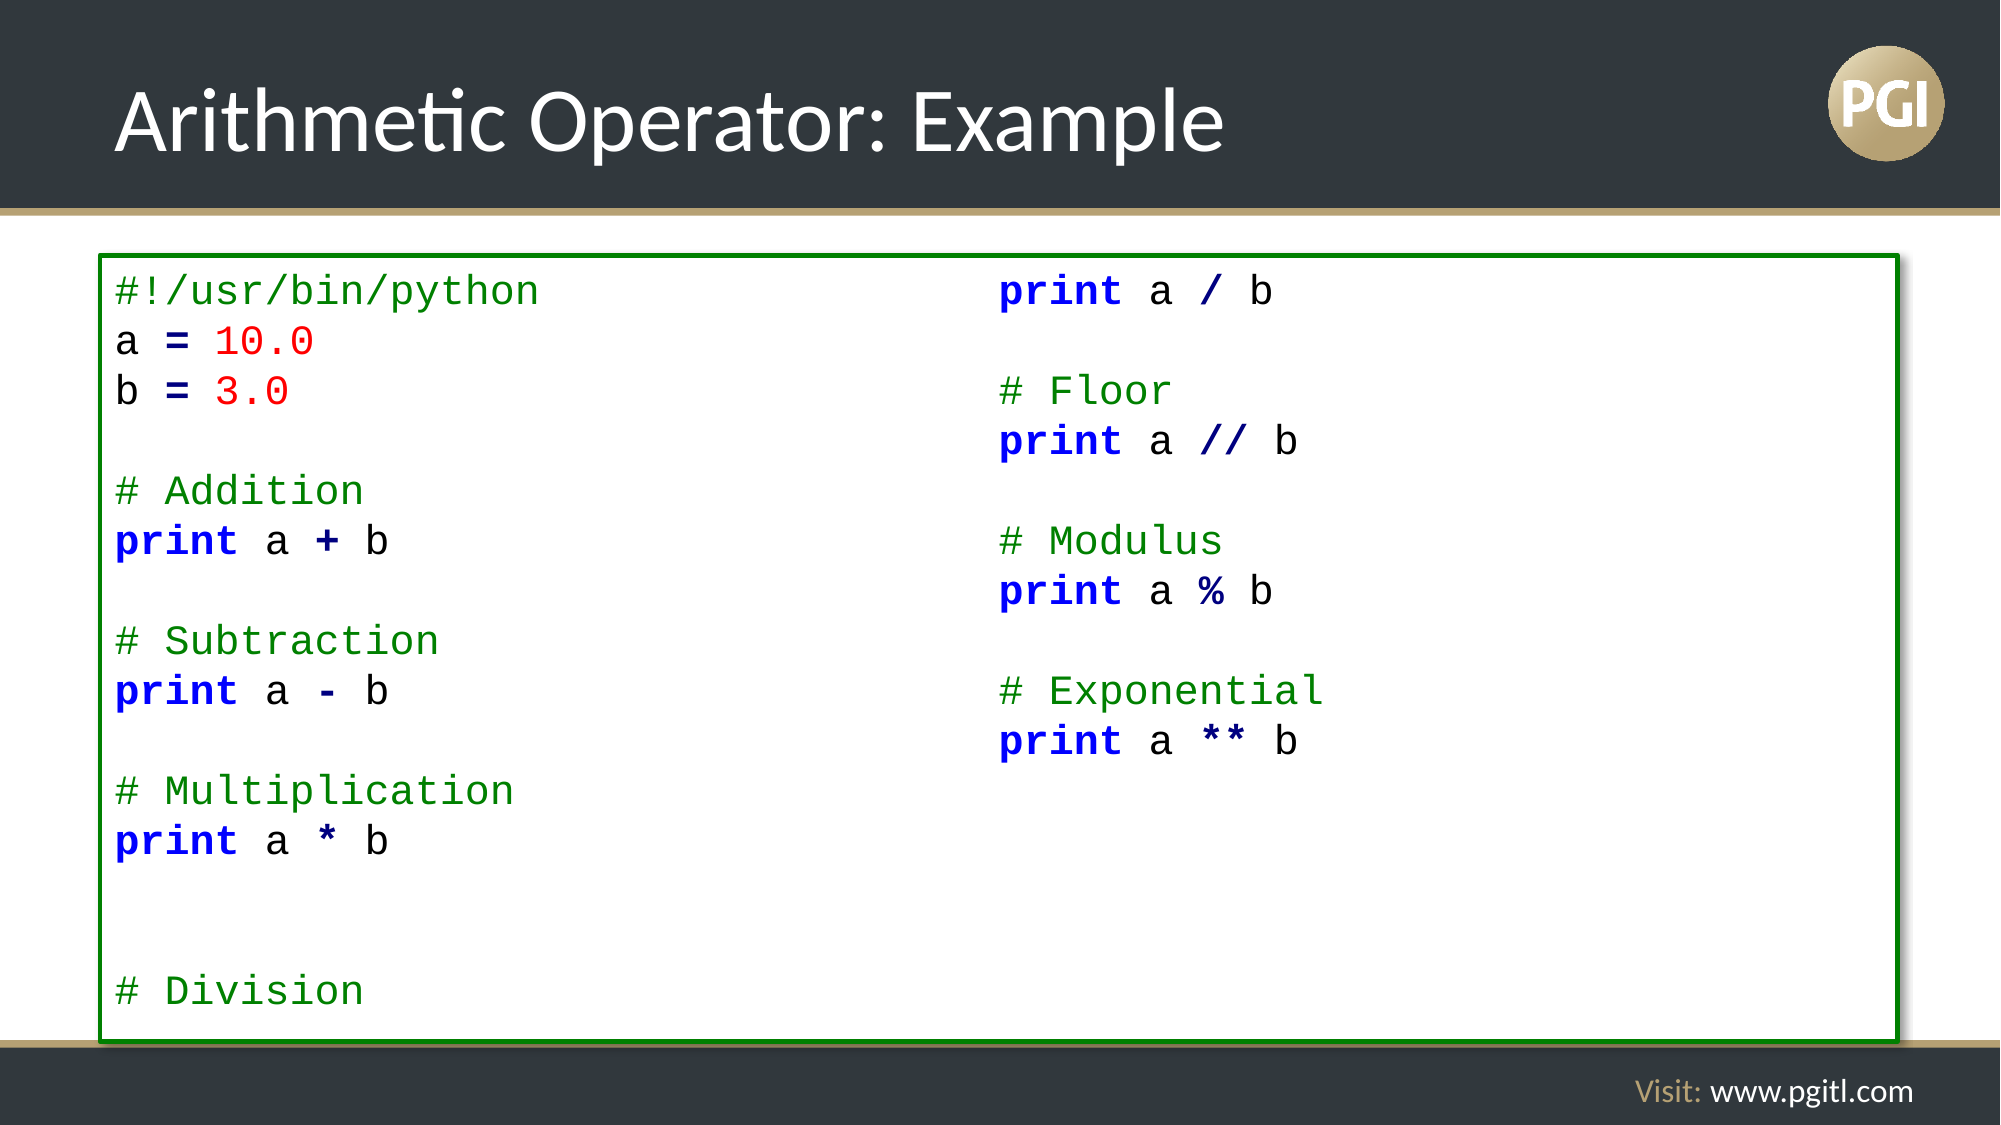

# Arithmetic Operator: Example
#!/usr/bin/python
a = 10.0
b = 3.0

# Addition
print a + b

# Subtraction
print a - b

# Multiplication
print a * b

# Division
print a / b

# Floor
print a // b

# Modulus
print a % b

# Exponential
print a ** b